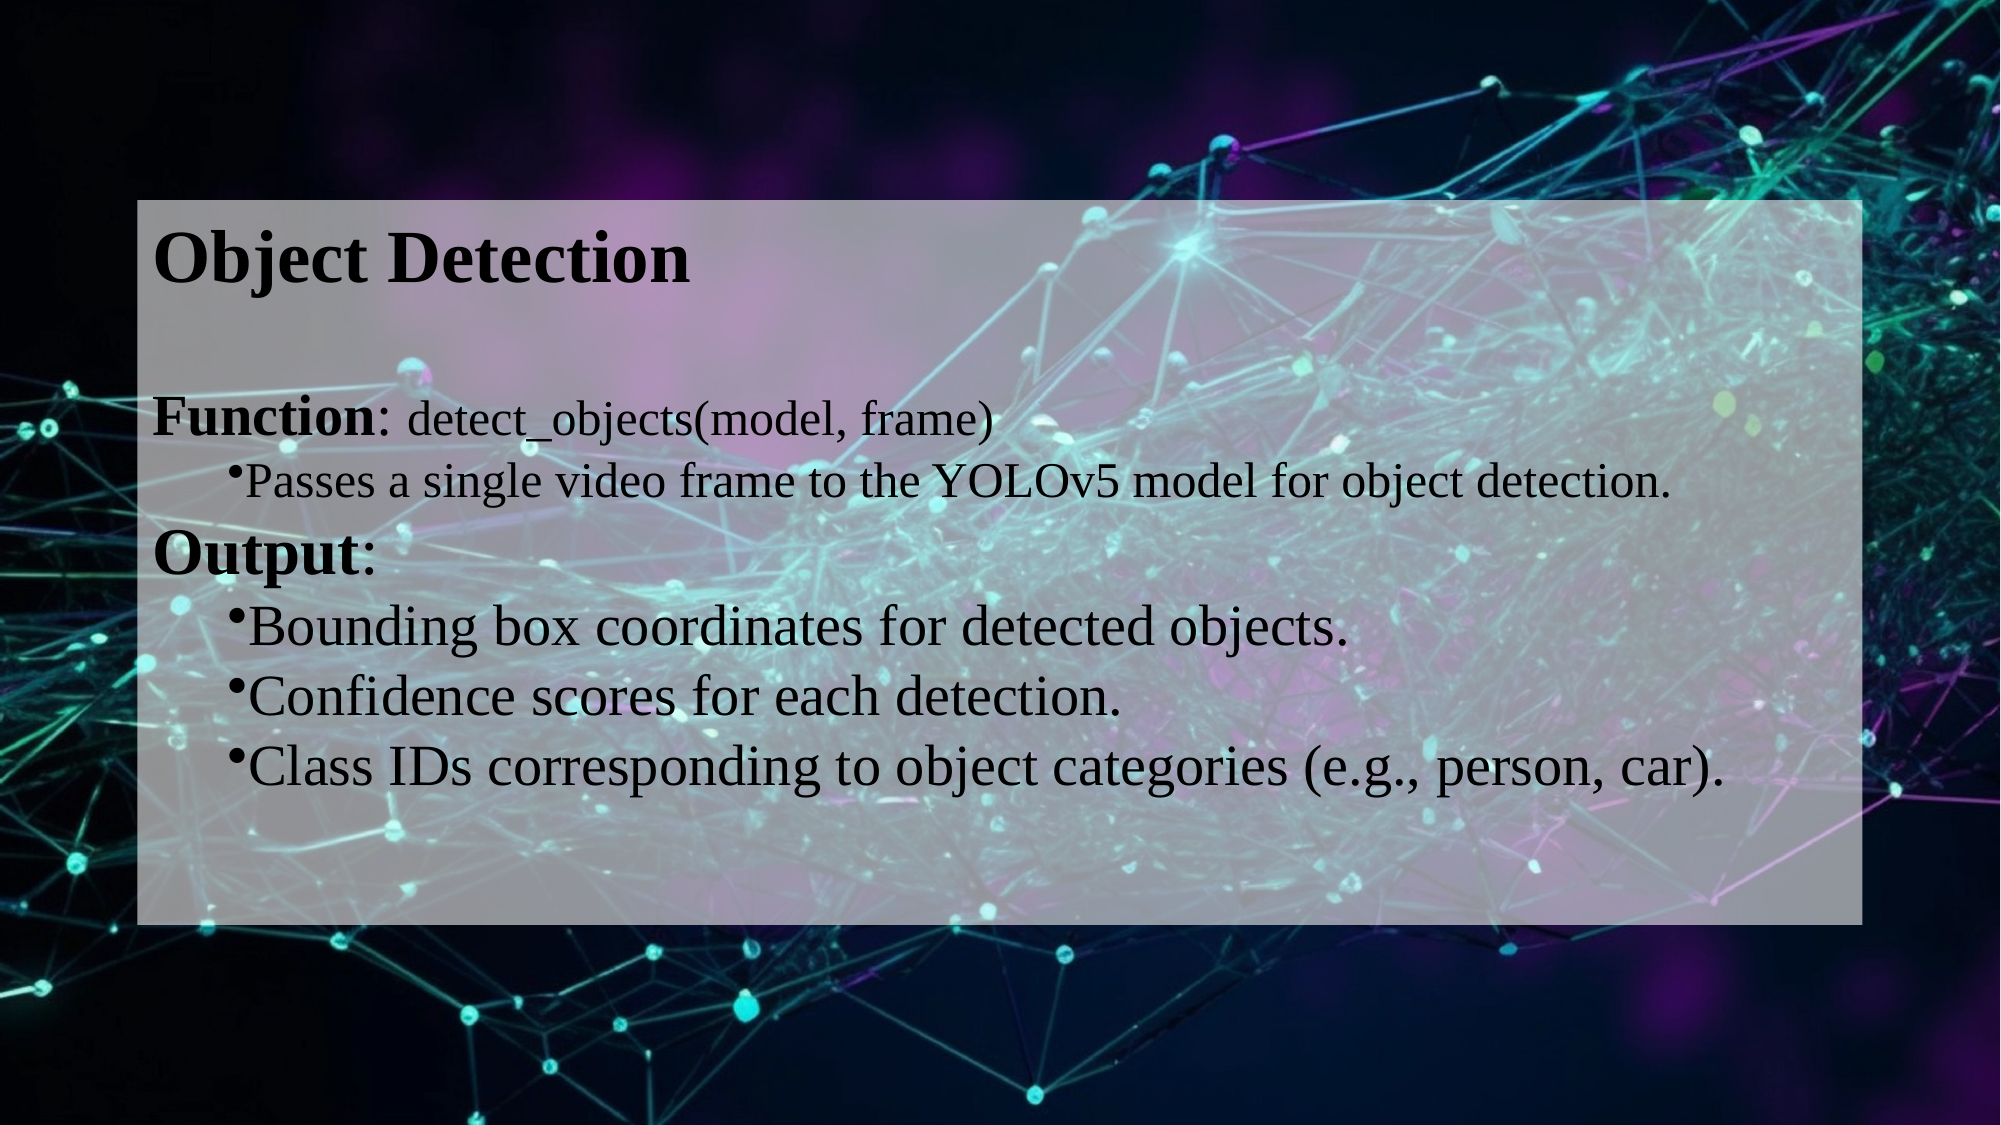

Object Detection

Function: detect_objects(model, frame)
Passes a single video frame to the YOLOv5 model for object detection.
Output:
Bounding box coordinates for detected objects.
Confidence scores for each detection.
Class IDs corresponding to object categories (e.g., person, car).